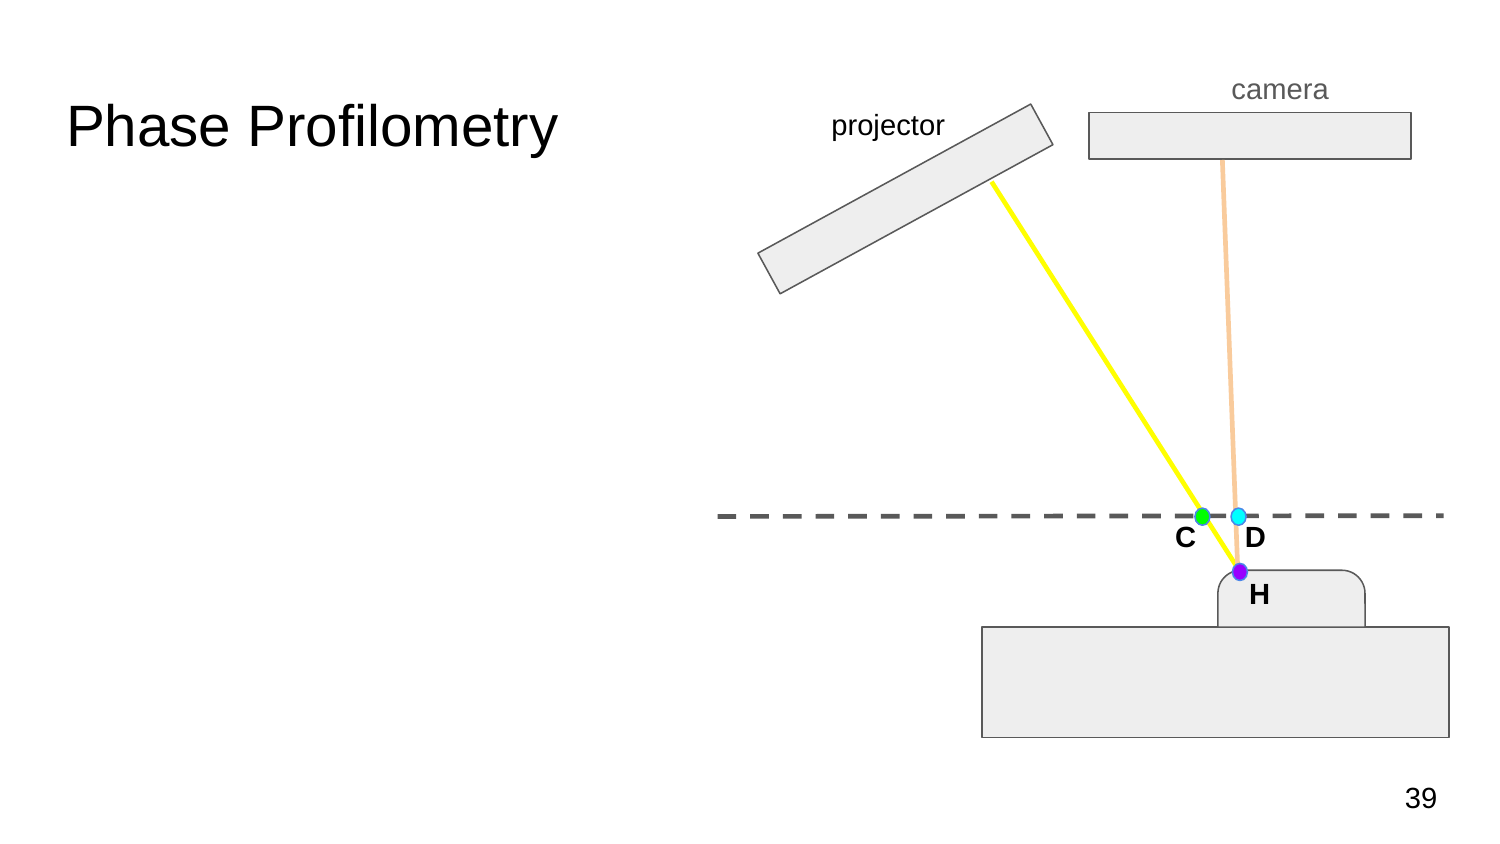

camera
# Phase Profilometry
projector

C
D

H

39